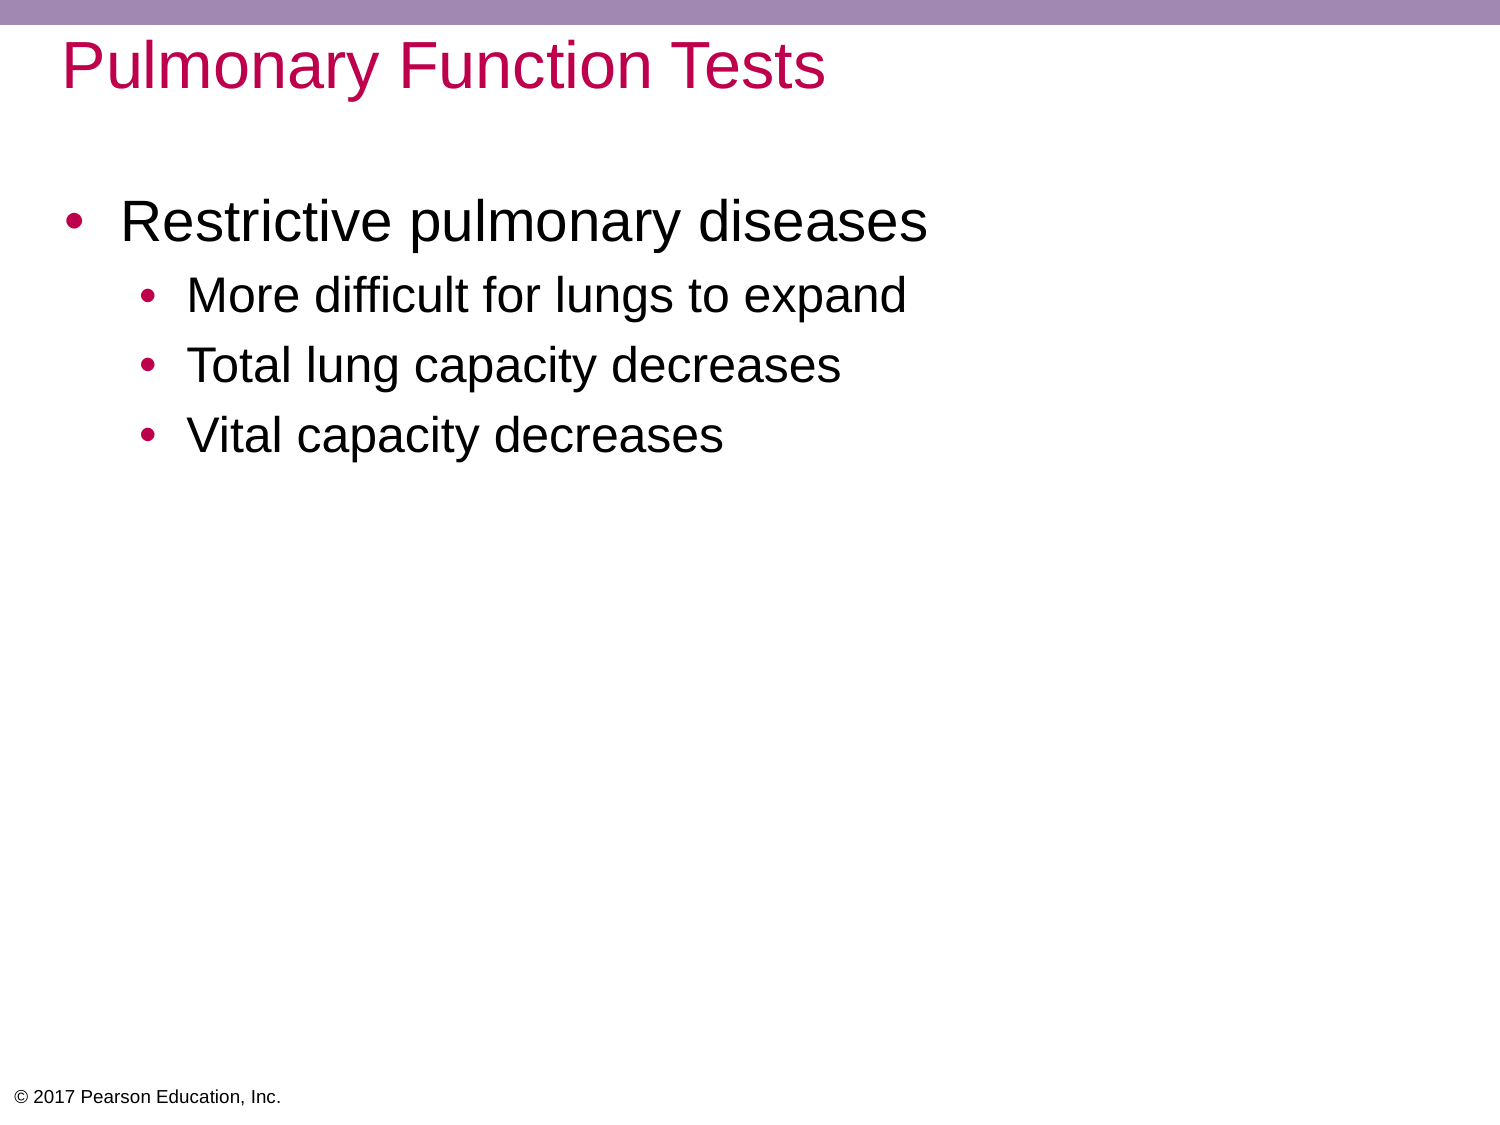

# Pulmonary Function Tests
Restrictive pulmonary diseases
More difficult for lungs to expand
Total lung capacity decreases
Vital capacity decreases